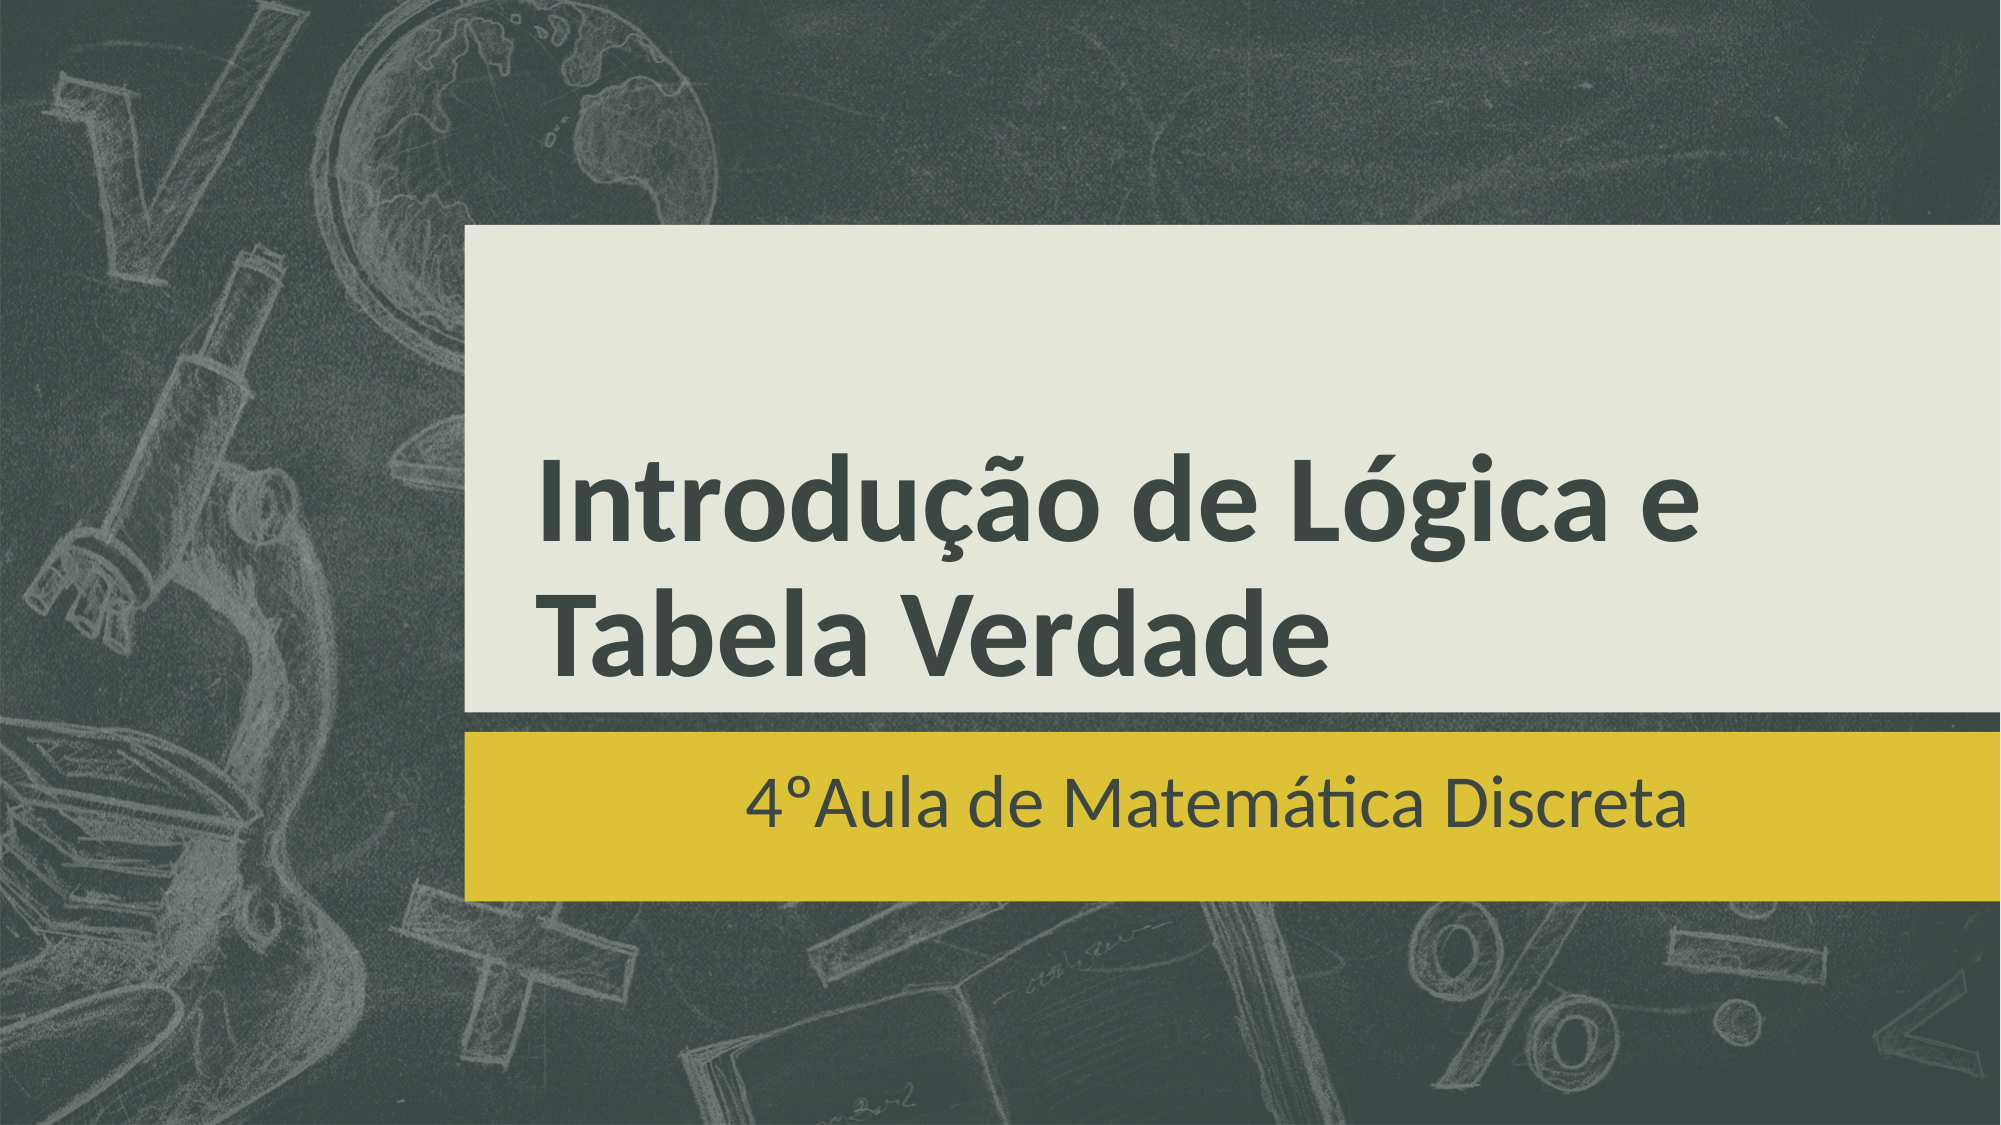

# Introdução de Lógica e Tabela Verdade
4ºAula de Matemática Discreta